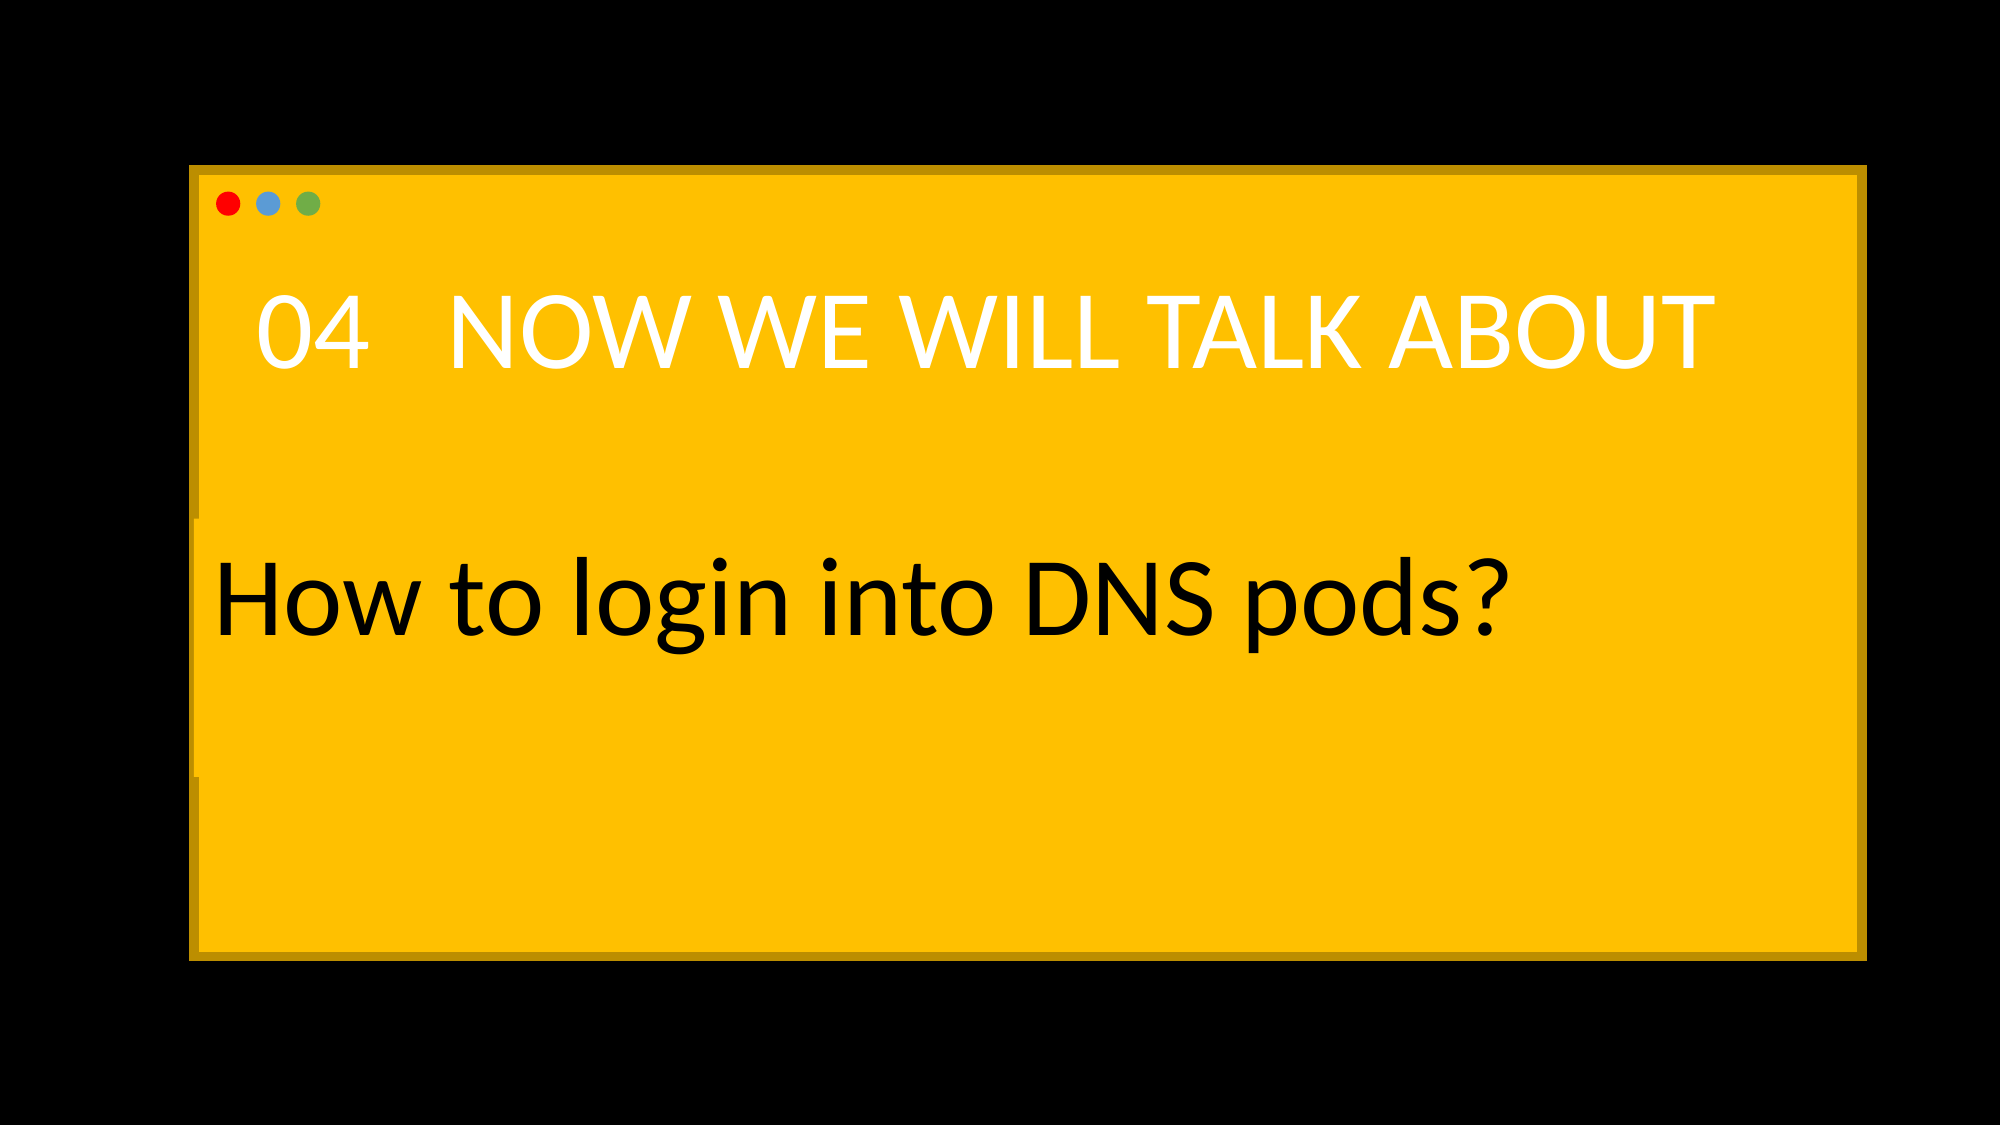

04   NOW WE WILL TALK ABOUT
How to login into DNS pods?